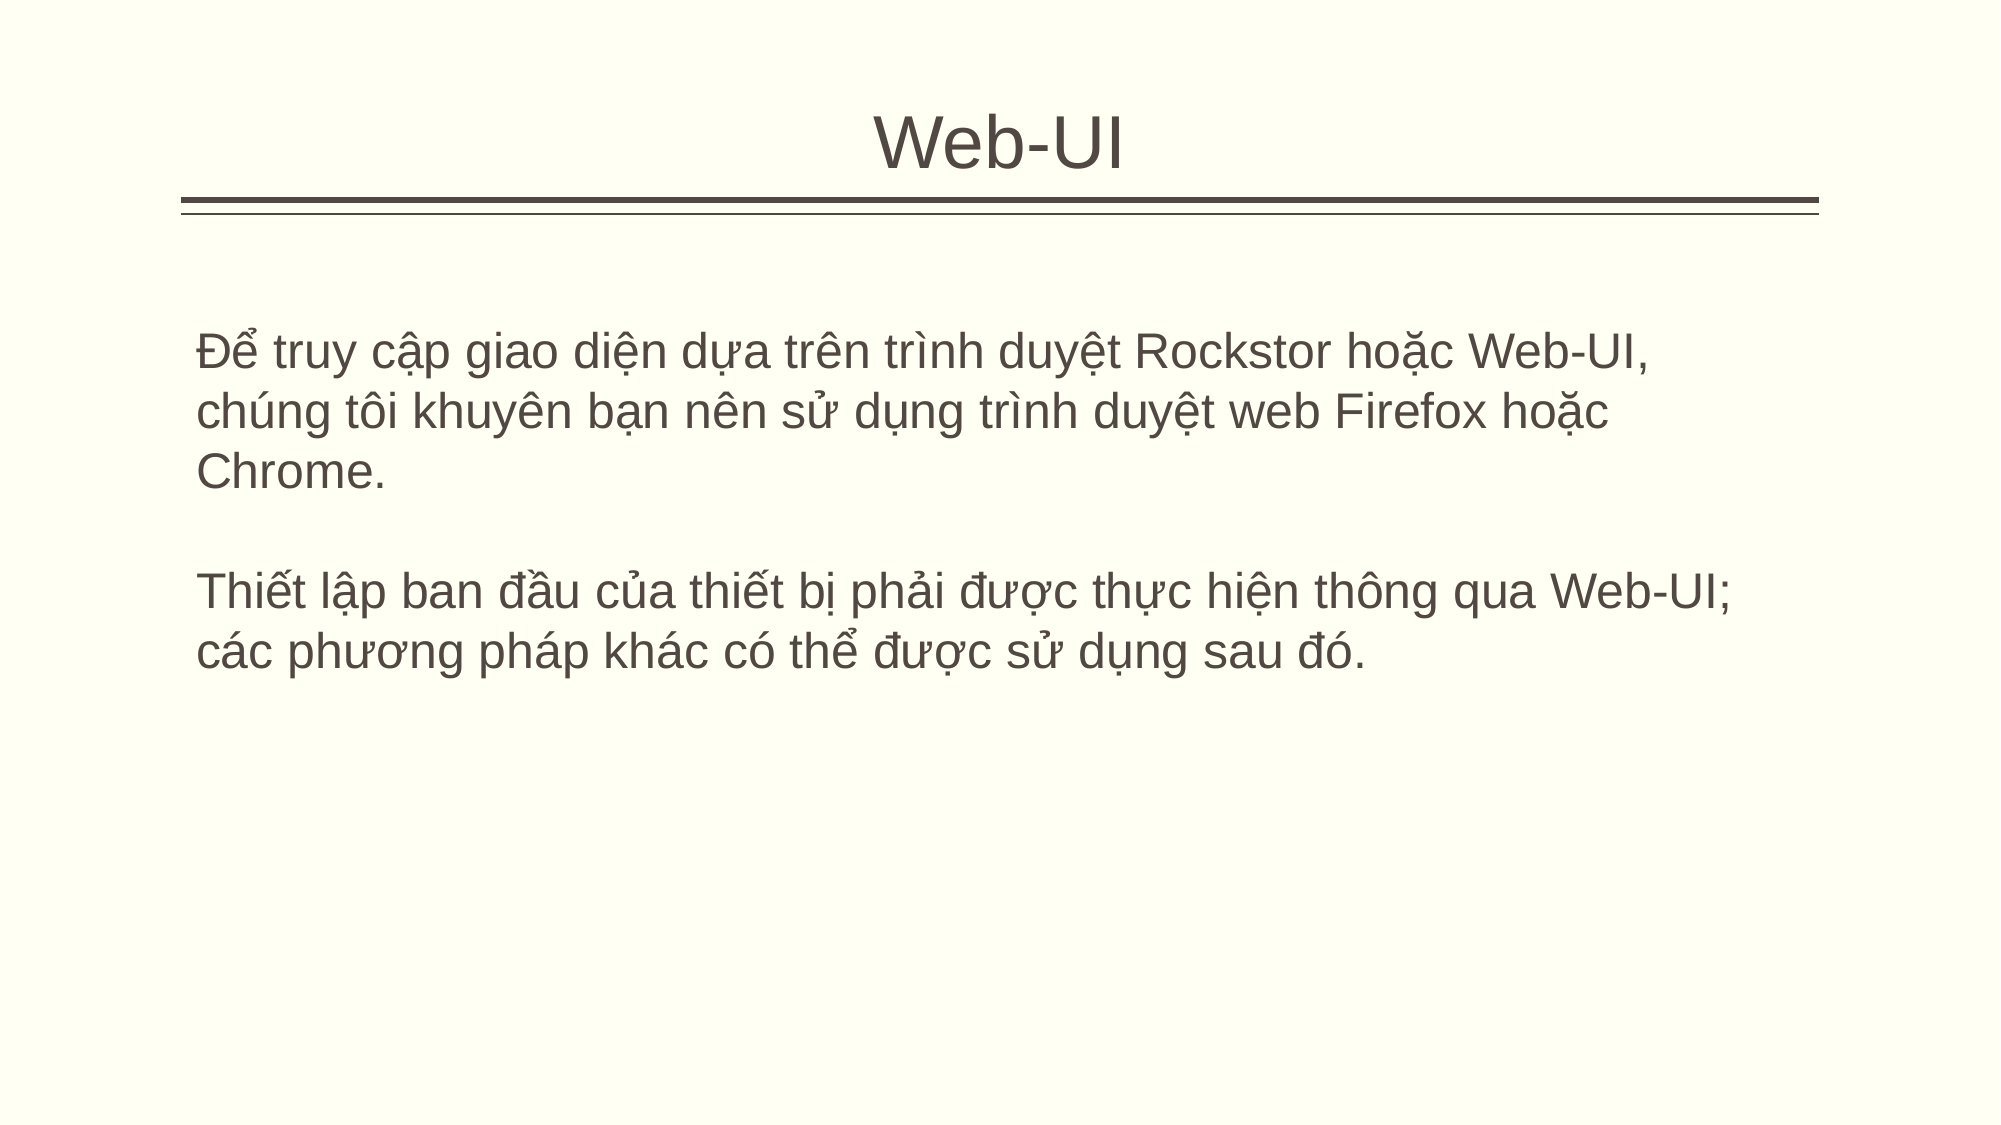

# Web-UI
Để truy cập giao diện dựa trên trình duyệt Rockstor hoặc Web-UI, chúng tôi khuyên bạn nên sử dụng trình duyệt web Firefox hoặc Chrome.

Thiết lập ban đầu của thiết bị phải được thực hiện thông qua Web-UI; các phương pháp khác có thể được sử dụng sau đó.